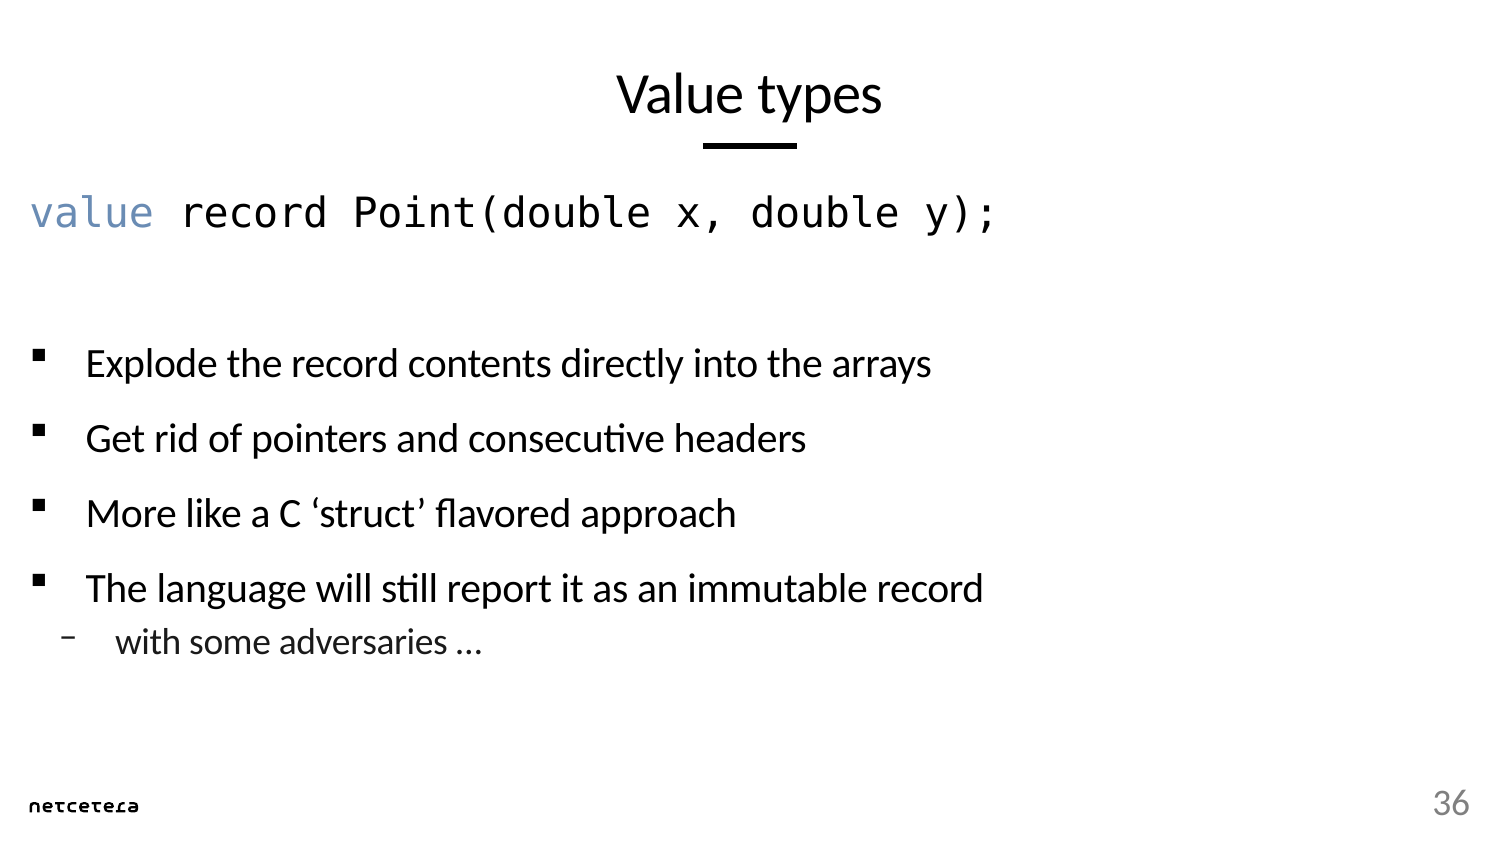

# Value types
value record Point(double x, double y);

Explode the record contents directly into the arrays
Get rid of pointers and consecutive headers
More like a C ‘struct’ flavored approach
The language will still report it as an immutable record
with some adversaries …

36